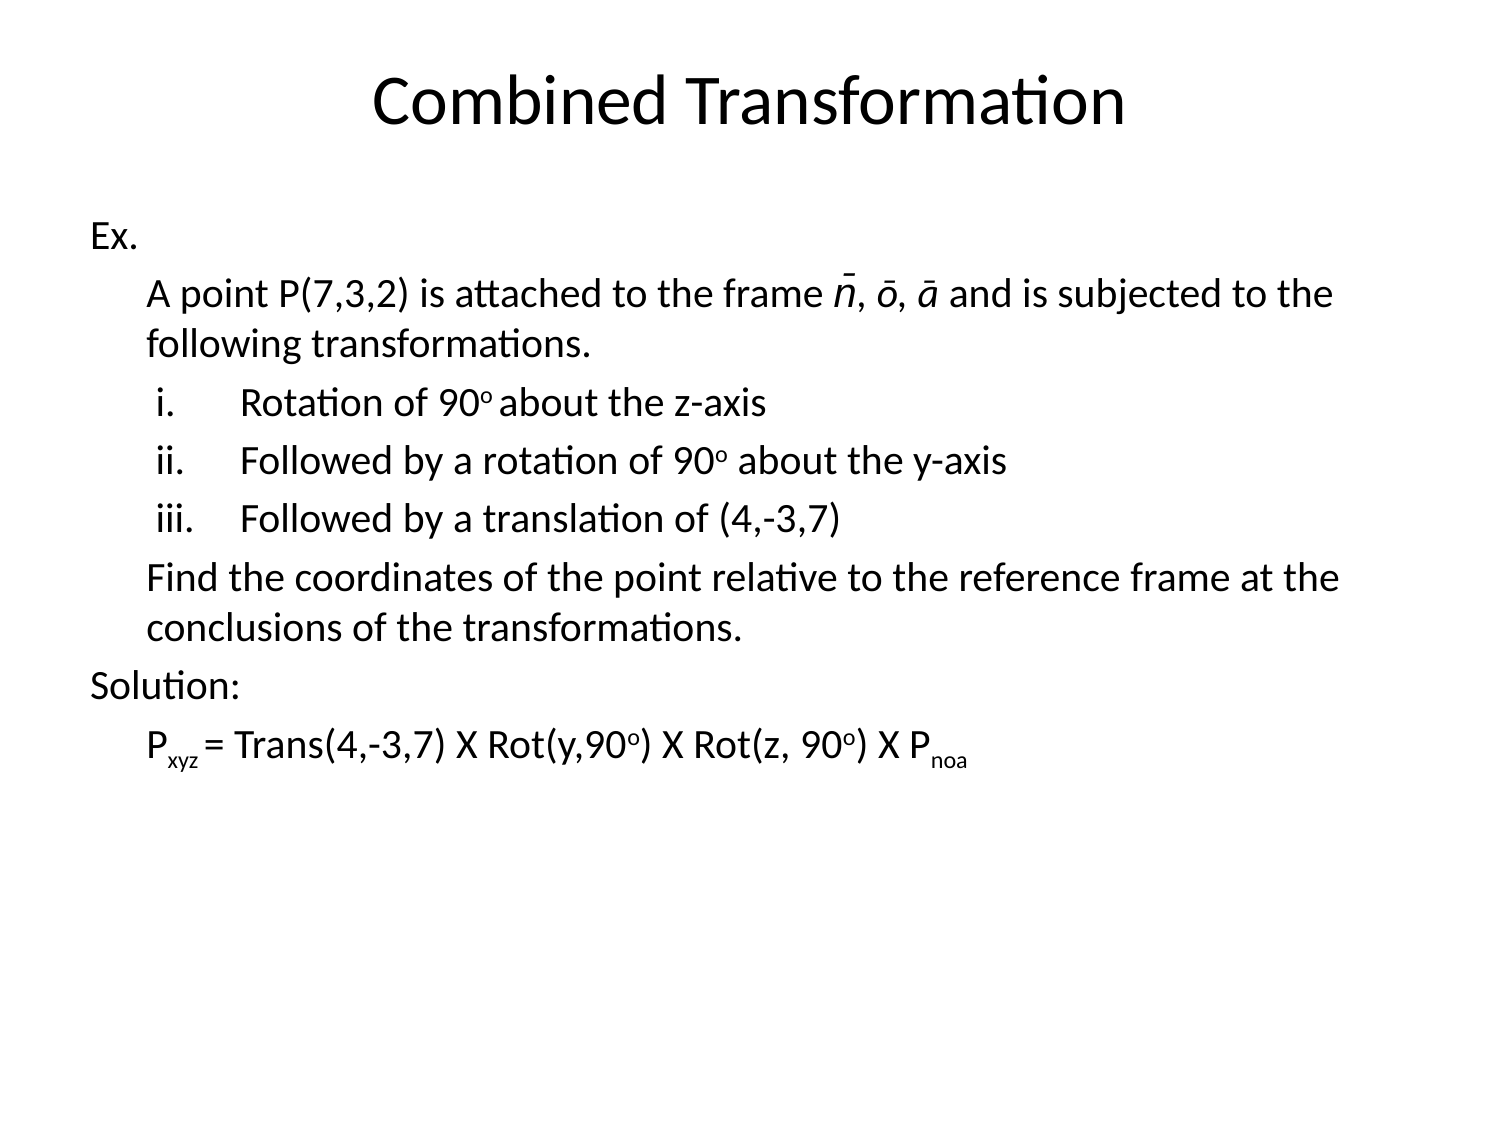

# Combined Transformation
Ex.
	A point P(7,3,2) is attached to the frame n̄, ō, ā and is subjected to the following transformations.
Rotation of 90o about the z-axis
Followed by a rotation of 90o about the y-axis
Followed by a translation of (4,-3,7)
	Find the coordinates of the point relative to the reference frame at the conclusions of the transformations.
Solution:
	Pxyz = Trans(4,-3,7) X Rot(y,90o) X Rot(z, 90o) X Pnoa